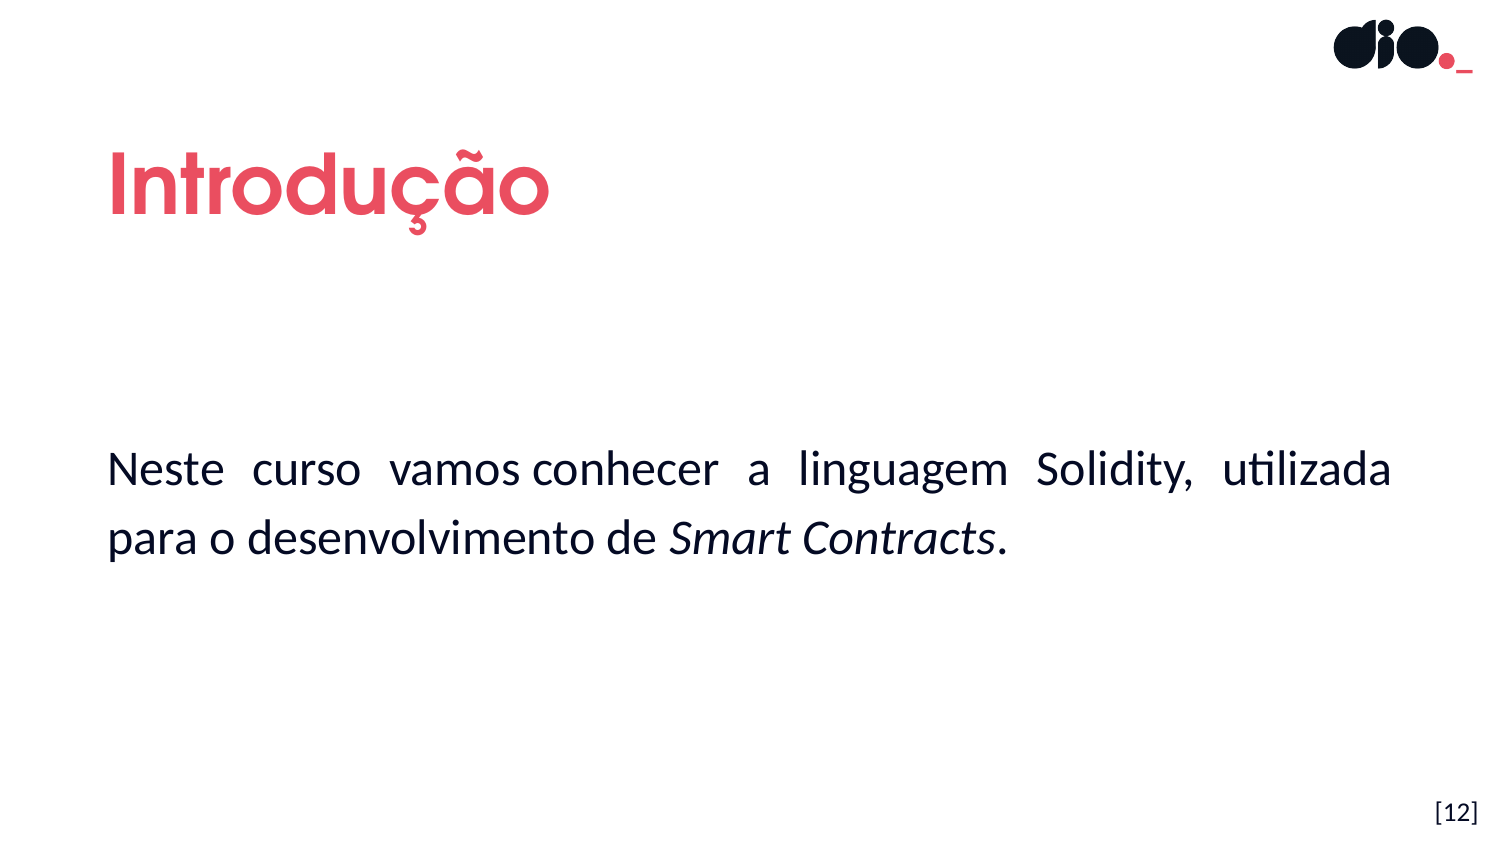

Introdução
Neste curso vamos conhecer a linguagem Solidity, utilizada para o desenvolvimento de Smart Contracts.
[12]